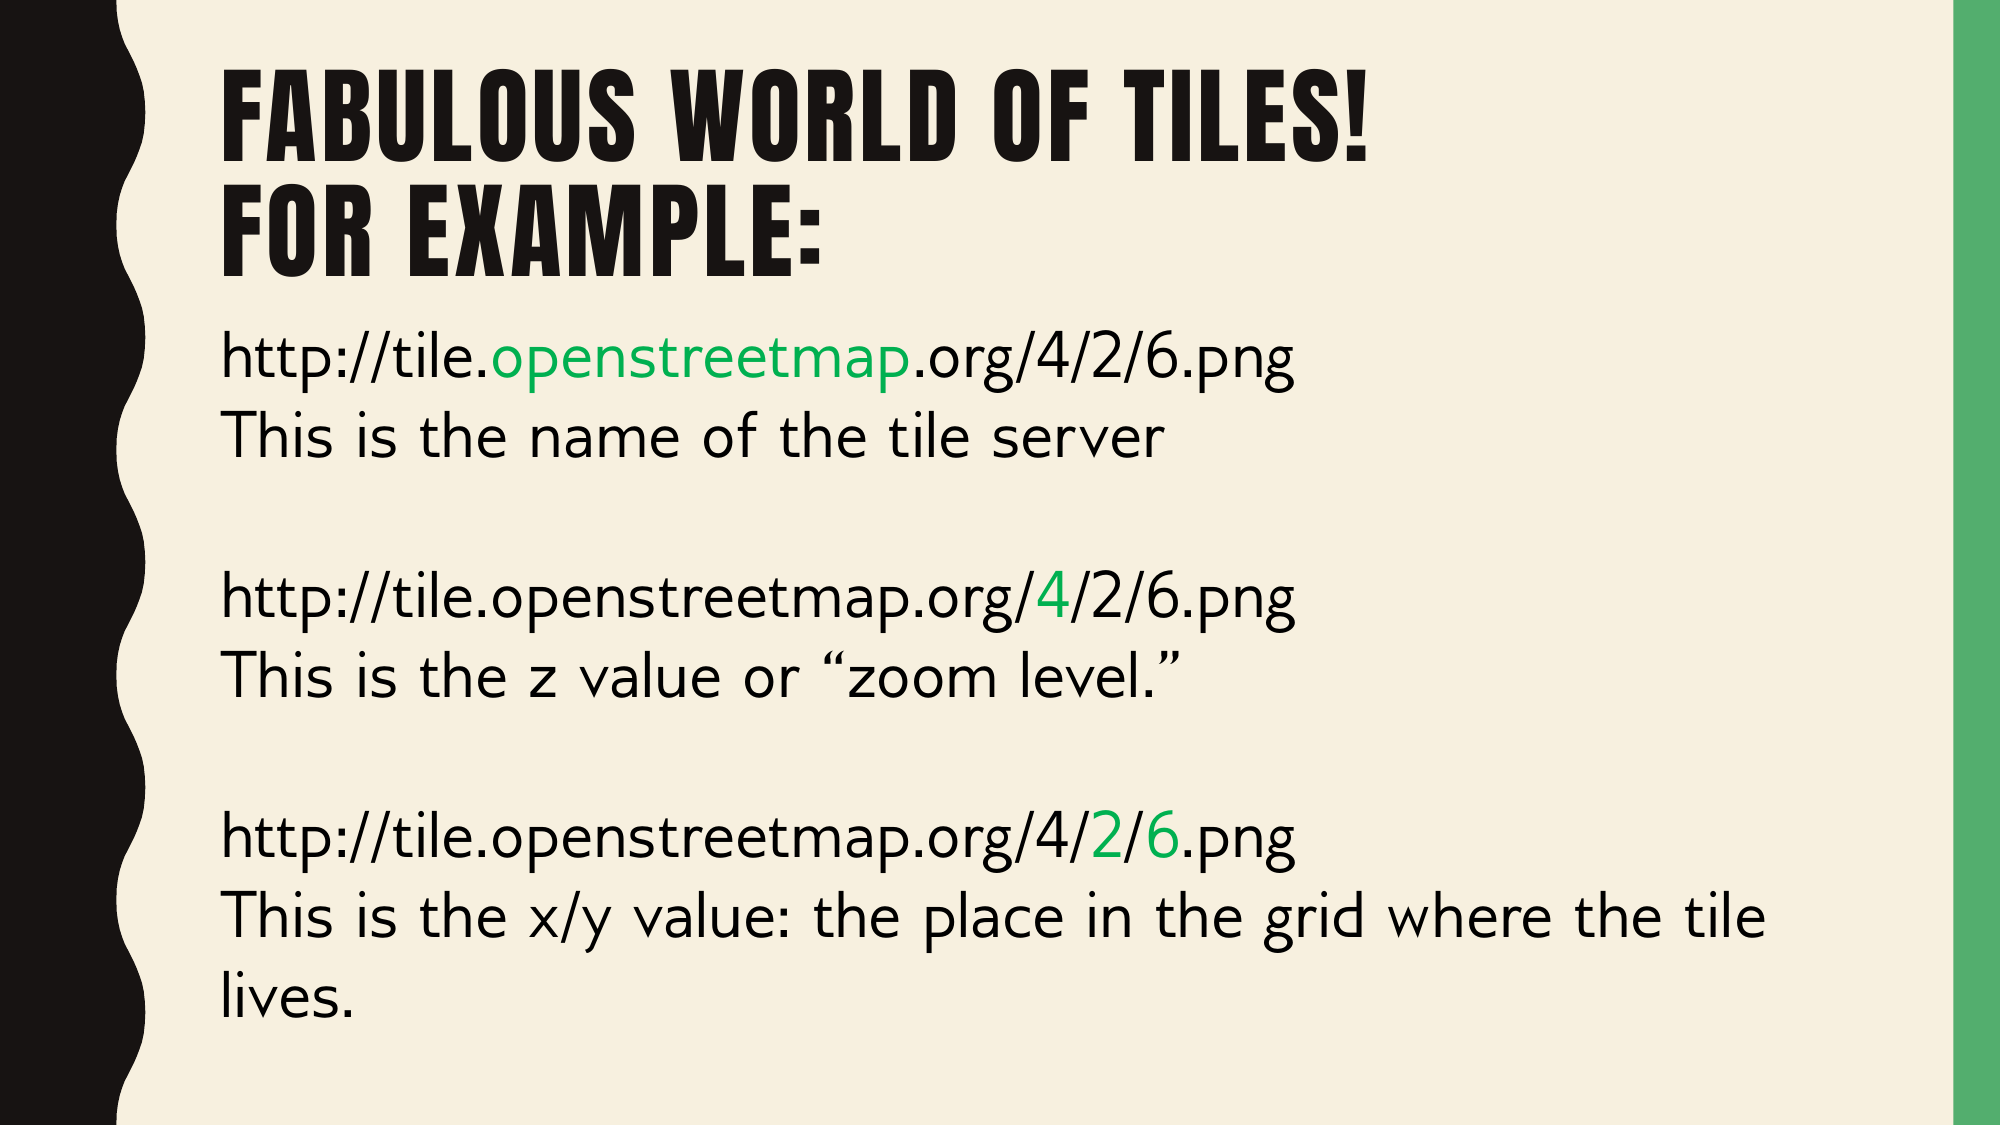

# Fabulous world of Tiles! For Example:
http://tile.openstreetmap.org/4/2/6.png
This is the name of the tile server

http://tile.openstreetmap.org/4/2/6.png
This is the z value or “zoom level.”

http://tile.openstreetmap.org/4/2/6.png
This is the x/y value: the place in the grid where the tile lives.